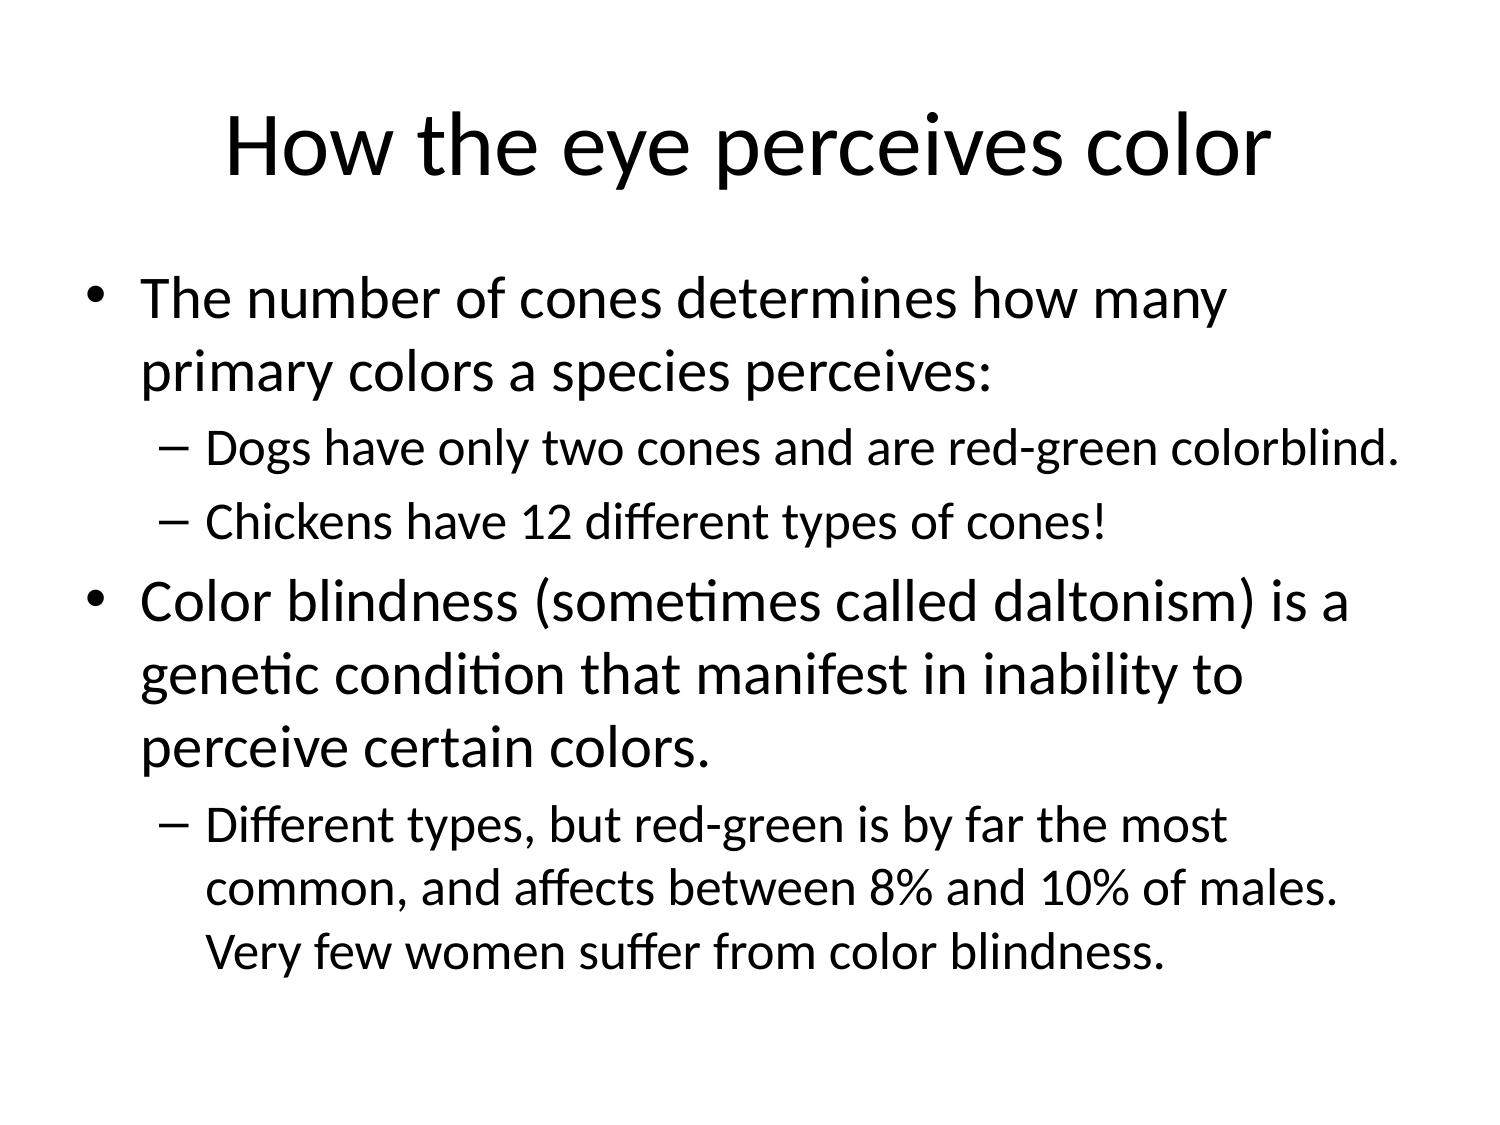

# How the eye perceives color
The number of cones determines how many primary colors a species perceives:
Dogs have only two cones and are red-green colorblind.
Chickens have 12 different types of cones!
Color blindness (sometimes called daltonism) is a genetic condition that manifest in inability to perceive certain colors.
Different types, but red-green is by far the most common, and affects between 8% and 10% of males.  Very few women suffer from color blindness.